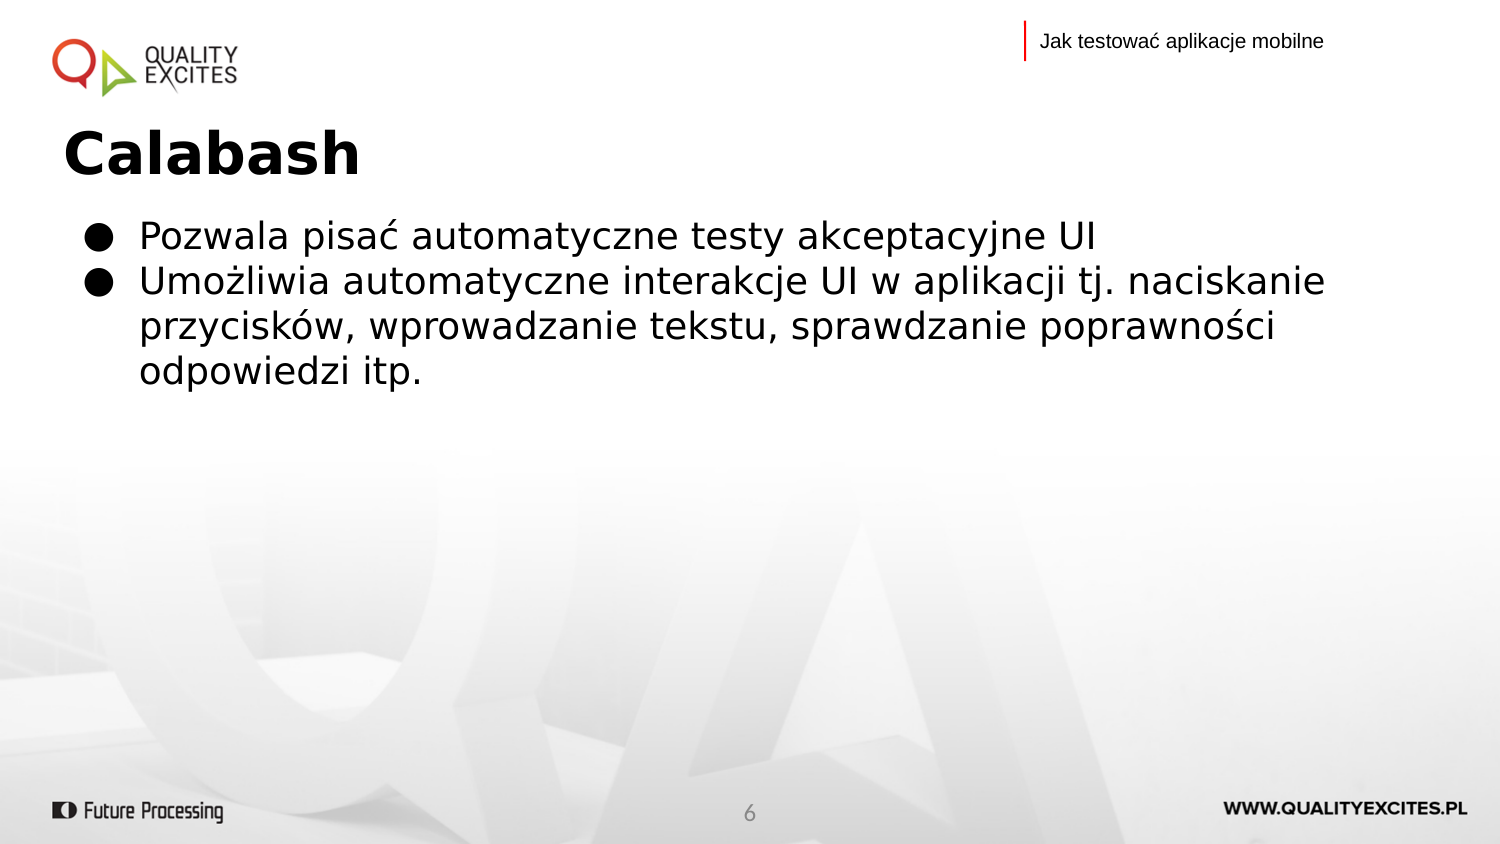

Jak testować aplikacje mobilne

Calabash

Pozwala pisać automatyczne testy akceptacyjne UI
Umożliwia automatyczne interakcje UI w aplikacji tj. naciskanie przycisków, wprowadzanie tekstu, sprawdzanie poprawności odpowiedzi itp.
6